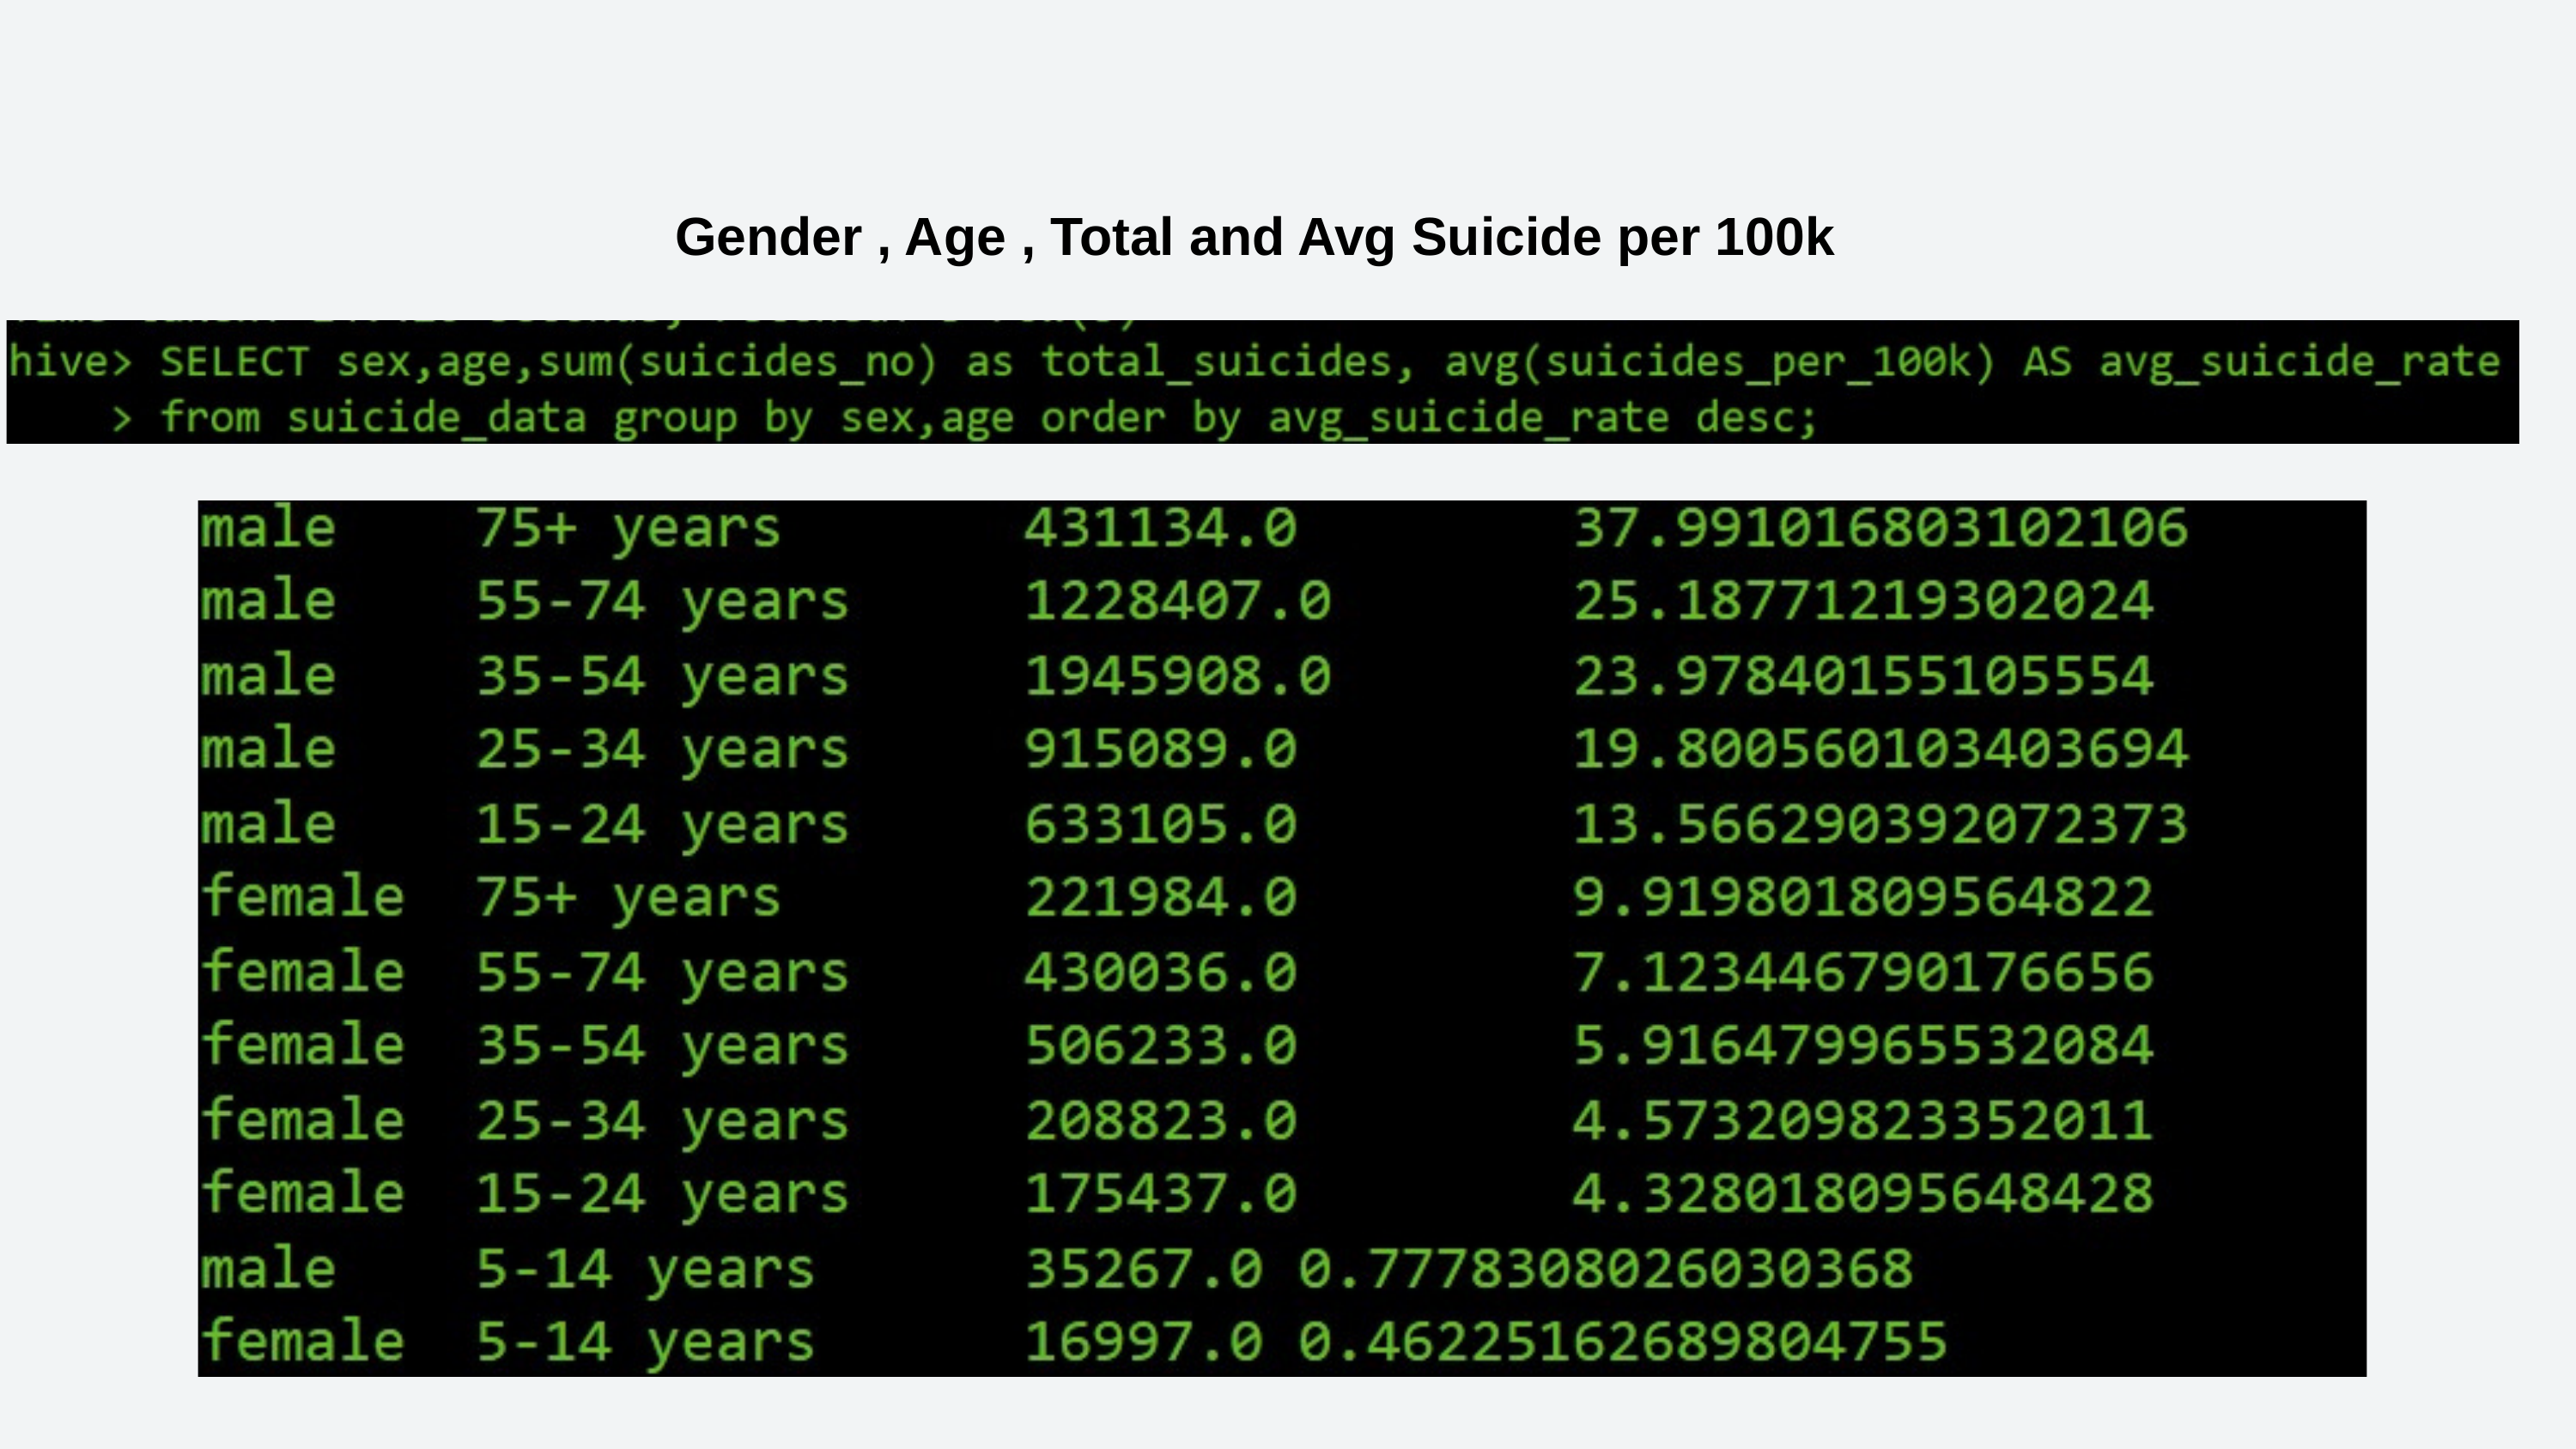

Gender , Age , Total and Avg Suicide per 100k